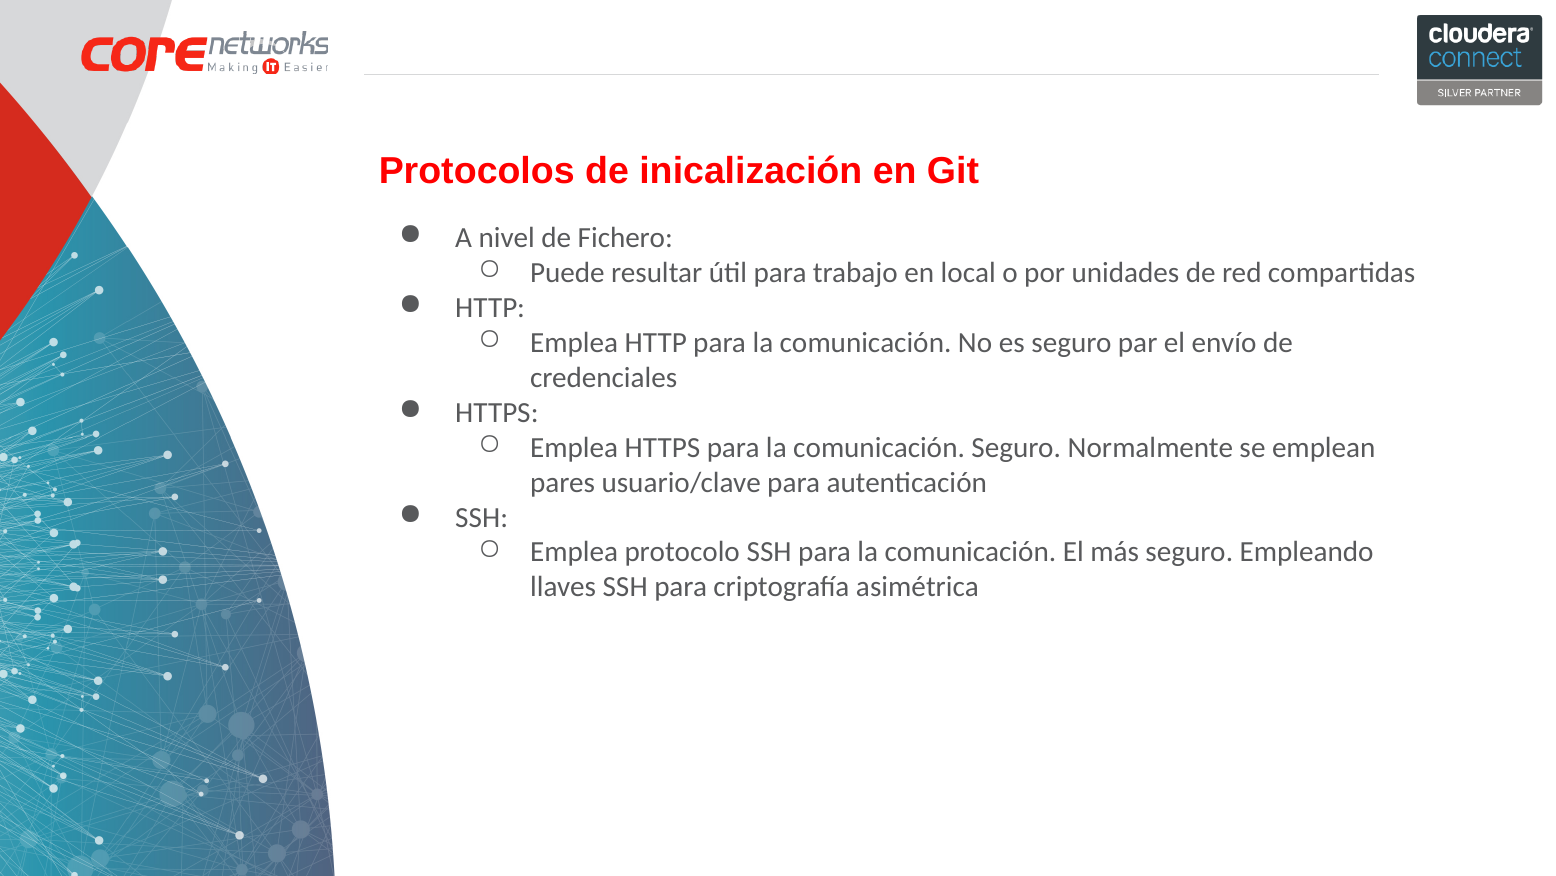

Protocolos de inicalización en Git
A nivel de Fichero:
Puede resultar útil para trabajo en local o por unidades de red compartidas
HTTP:
Emplea HTTP para la comunicación. No es seguro par el envío de credenciales
HTTPS:
Emplea HTTPS para la comunicación. Seguro. Normalmente se emplean pares usuario/clave para autenticación
SSH:
Emplea protocolo SSH para la comunicación. El más seguro. Empleando llaves SSH para criptografía asimétrica